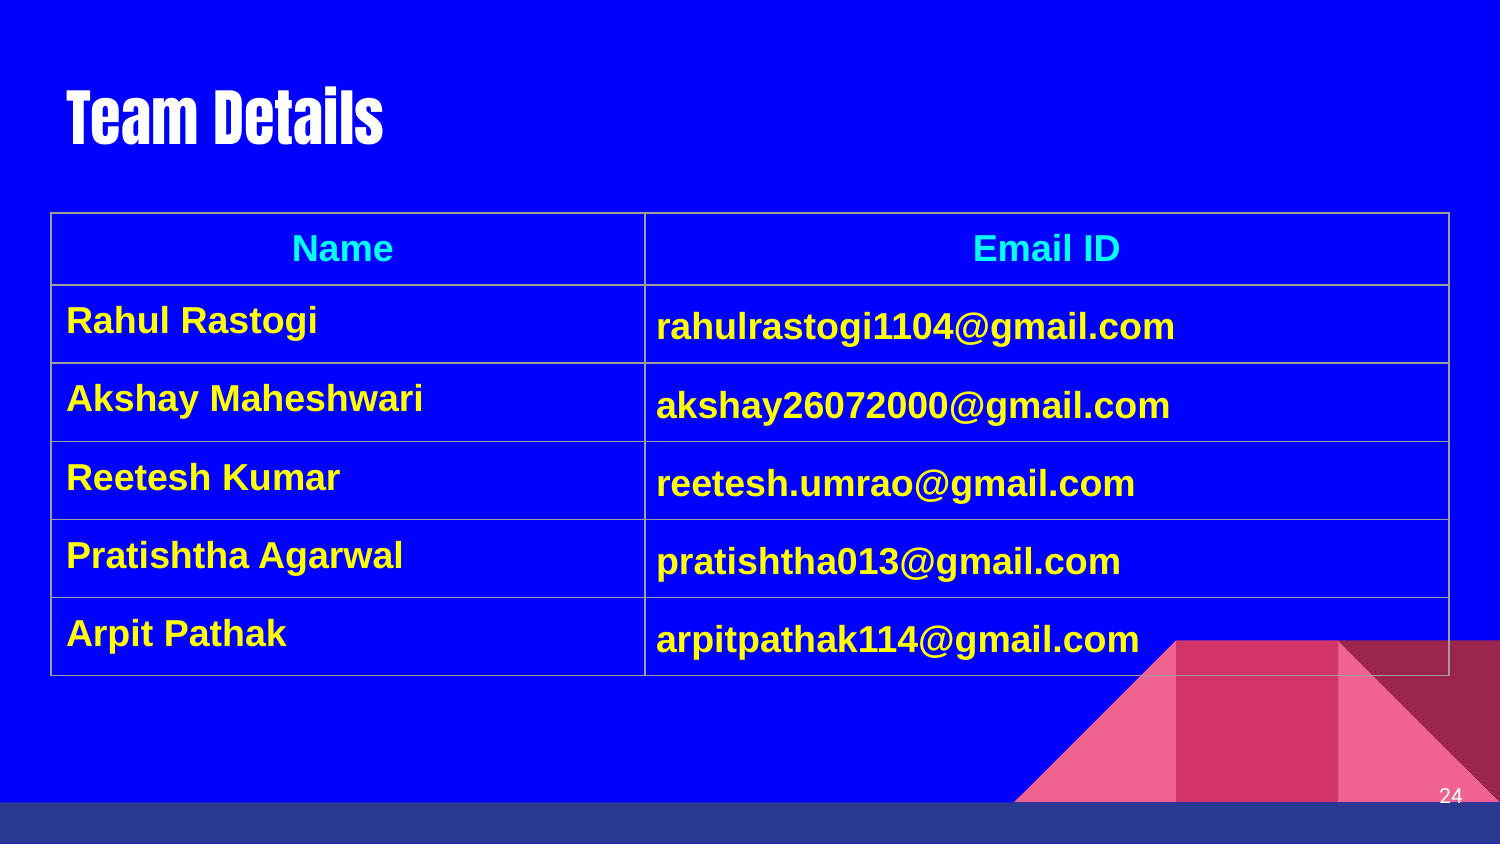

# Team Details
| Name | Email ID |
| --- | --- |
| Rahul Rastogi | rahulrastogi1104@gmail.com |
| Akshay Maheshwari | akshay26072000@gmail.com |
| Reetesh Kumar | reetesh.umrao@gmail.com |
| Pratishtha Agarwal | pratishtha013@gmail.com |
| Arpit Pathak | arpitpathak114@gmail.com |
24